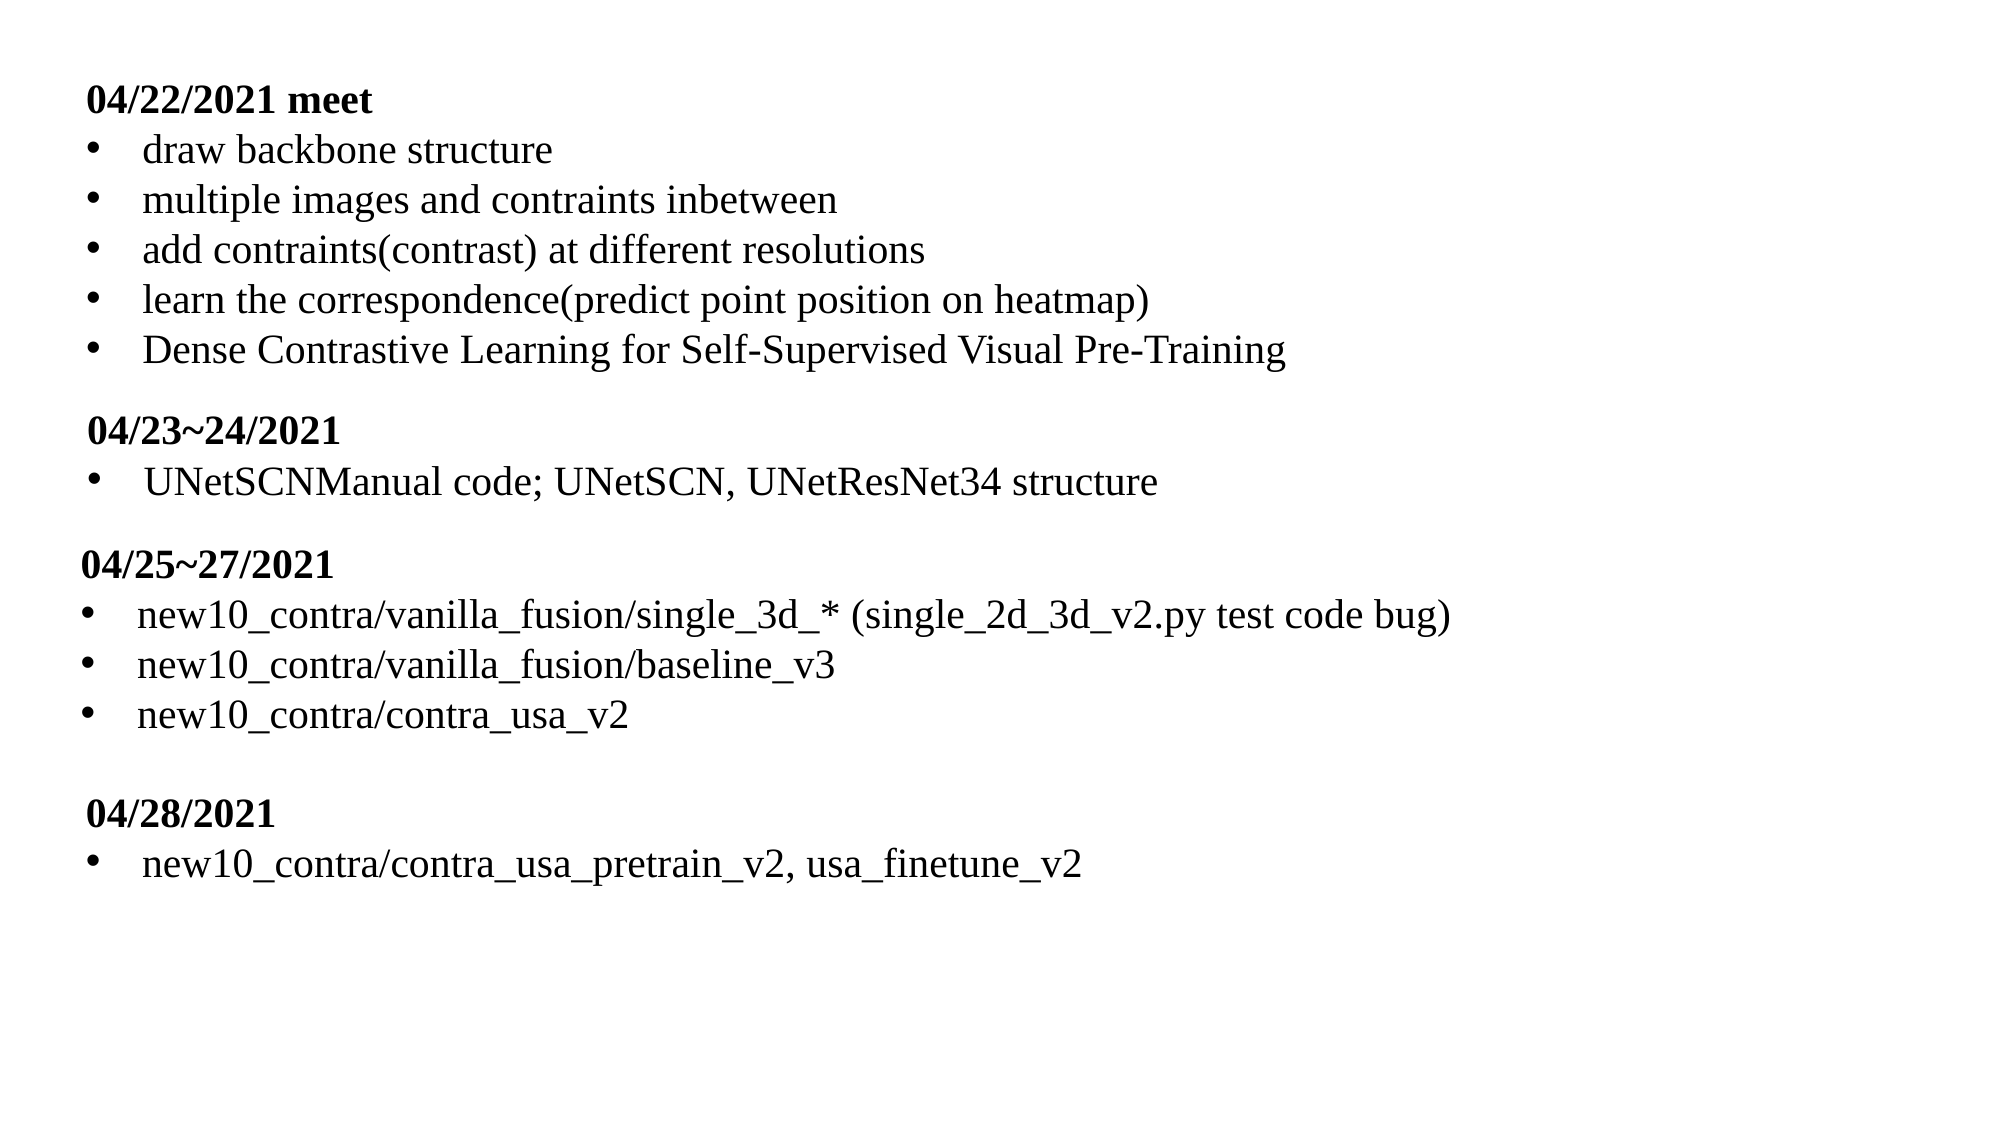

04/22/2021 meet
draw backbone structure
multiple images and contraints inbetween
add contraints(contrast) at different resolutions
learn the correspondence(predict point position on heatmap)
Dense Contrastive Learning for Self-Supervised Visual Pre-Training
04/23~24/2021
UNetSCNManual code; UNetSCN, UNetResNet34 structure
04/25~27/2021
new10_contra/vanilla_fusion/single_3d_* (single_2d_3d_v2.py test code bug)
new10_contra/vanilla_fusion/baseline_v3
new10_contra/contra_usa_v2
04/28/2021
new10_contra/contra_usa_pretrain_v2, usa_finetune_v2